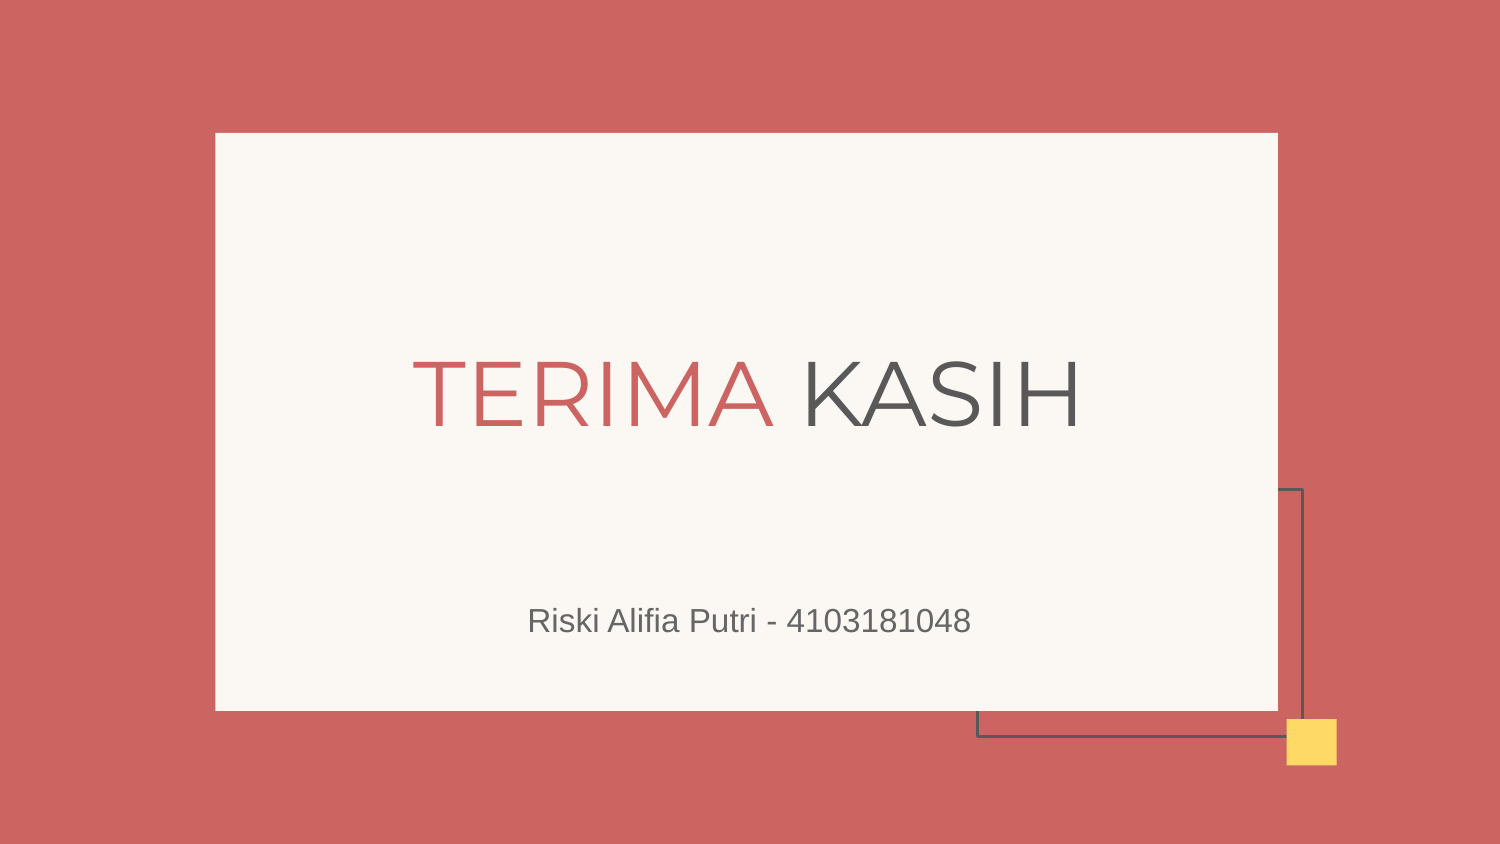

# TERIMA KASIH
Riski Alifia Putri - 4103181048